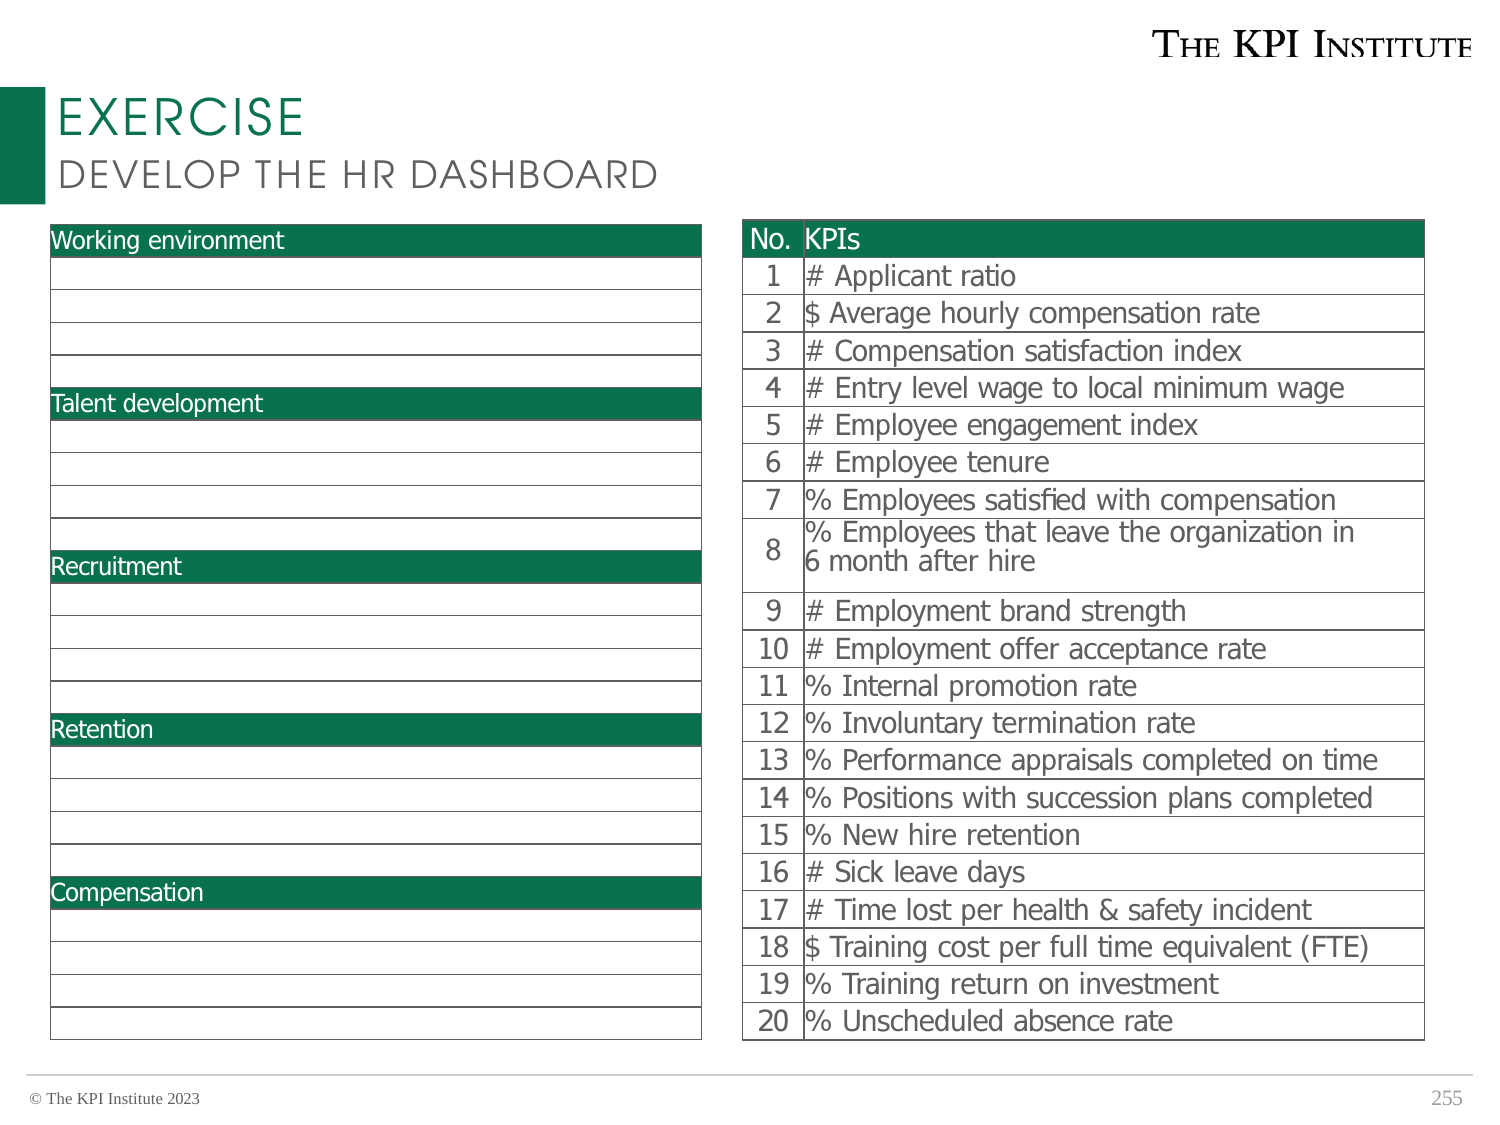

# EXERCISE
DEVELOP THE HR DASHBOARD
| No. | KPIs |
| --- | --- |
| 1 | # Applicant ratio |
| 2 | $ Average hourly compensation rate |
| 3 | # Compensation satisfaction index |
| 4 | # Entry level wage to local minimum wage |
| 5 | # Employee engagement index |
| 6 | # Employee tenure |
| 7 | % Employees satisfied with compensation |
| 8 | % Employees that leave the organization in 6 month after hire |
| 9 | # Employment brand strength |
| 10 | # Employment offer acceptance rate |
| 11 | % Internal promotion rate |
| 12 | % Involuntary termination rate |
| 13 | % Performance appraisals completed on time |
| 14 | % Positions with succession plans completed |
| 15 | % New hire retention |
| 16 | # Sick leave days |
| 17 | # Time lost per health & safety incident |
| 18 | $ Training cost per full time equivalent (FTE) |
| 19 | % Training return on investment |
| 20 | % Unscheduled absence rate |
| Working environment |
| --- |
|  |
|  |
|  |
|  |
| Talent development |
|  |
|  |
|  |
|  |
| Recruitment |
|  |
|  |
|  |
|  |
| Retention |
|  |
|  |
|  |
|  |
| Compensation |
|  |
|  |
|  |
|  |
255
© The KPI Institute 2023